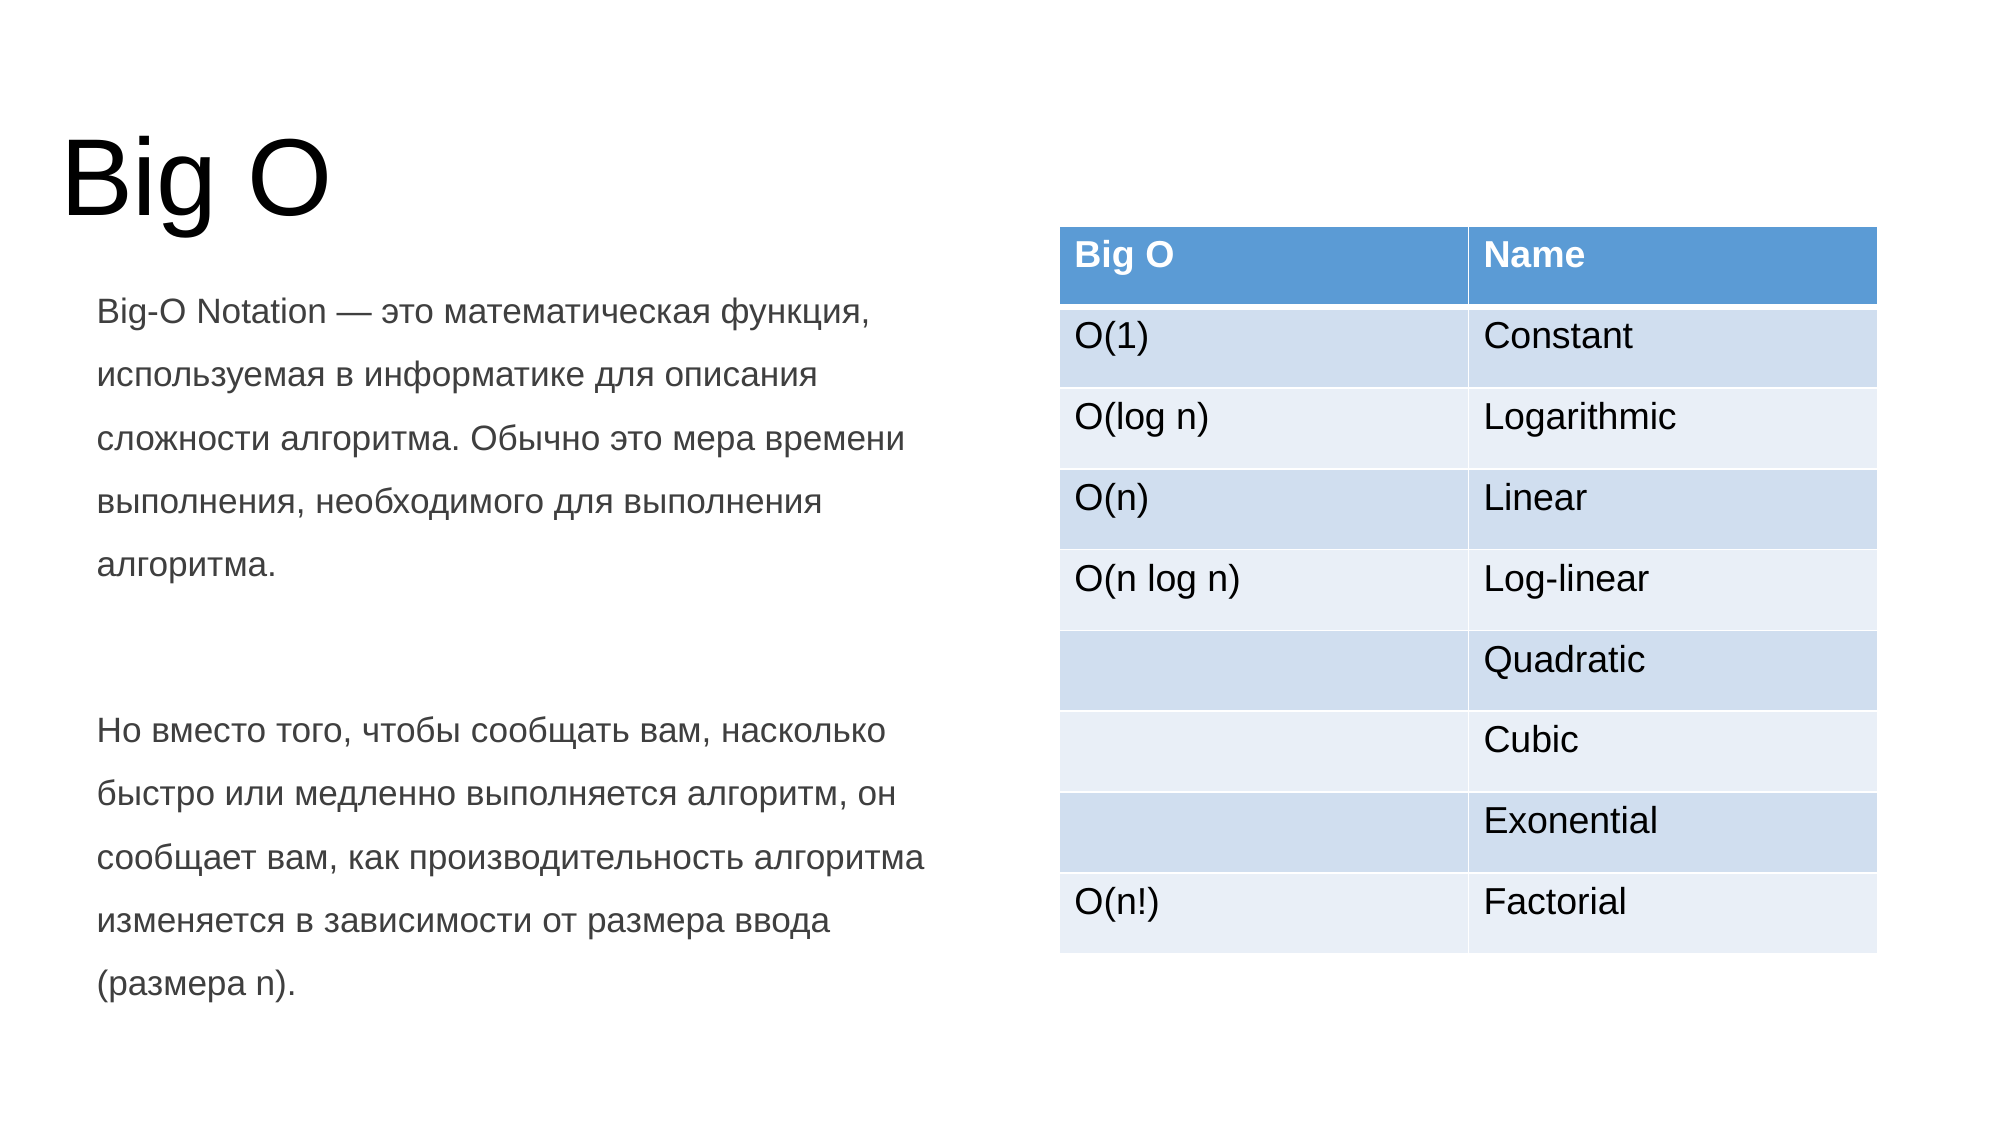

Big O
| Big O | Name |
| --- | --- |
| O(1) | Constant |
| O(log n) | Logarithmic |
| O(n) | Linear |
| O(n log n) | Log-linear |
|  | Quadratic |
|  | Cubic |
|  | Exonential |
| O(n!) | Factorial |
Big-O Notation — это математическая функция, используемая в информатике для описания сложности алгоритма. Обычно это мера времени выполнения, необходимого для выполнения алгоритма.

Но вместо того, чтобы сообщать вам, насколько быстро или медленно выполняется алгоритм, он сообщает вам, как производительность алгоритма изменяется в зависимости от размера ввода (размера n).